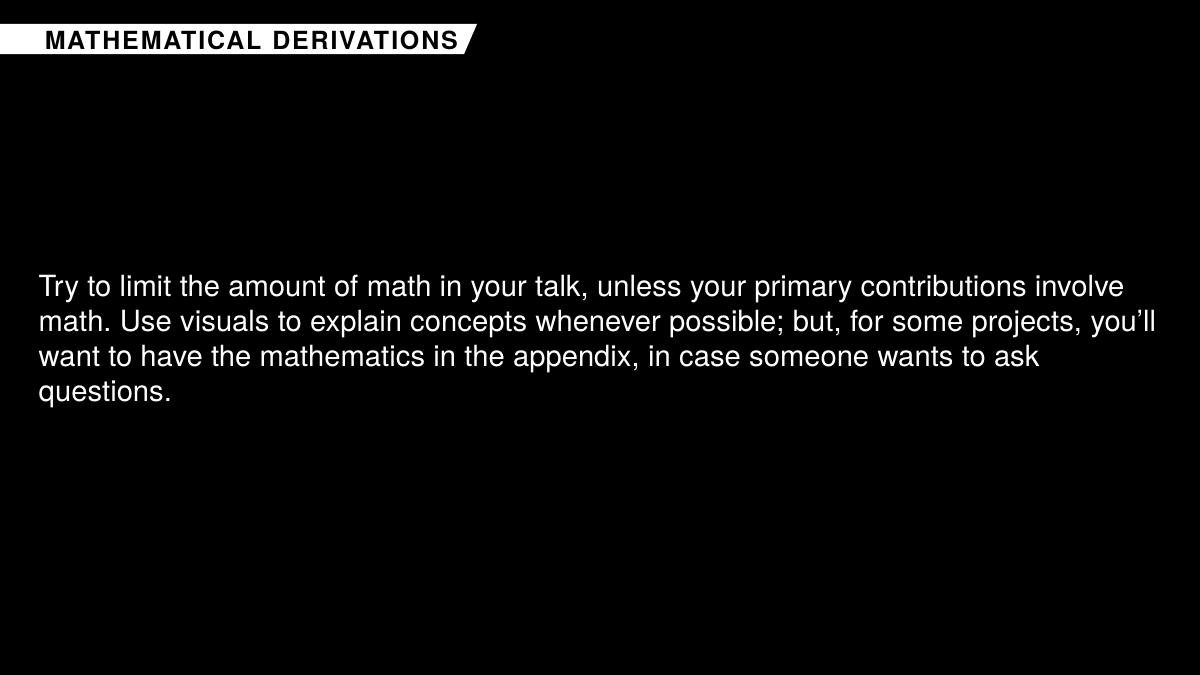

MATHEMATICAL DERIVATIONS
Try to limit the amount of math in your talk, unless your primary contributions involve math. Use visuals to explain concepts whenever possible; but, for some projects, you’ll want to have the mathematics in the appendix, in case someone wants to ask questions.